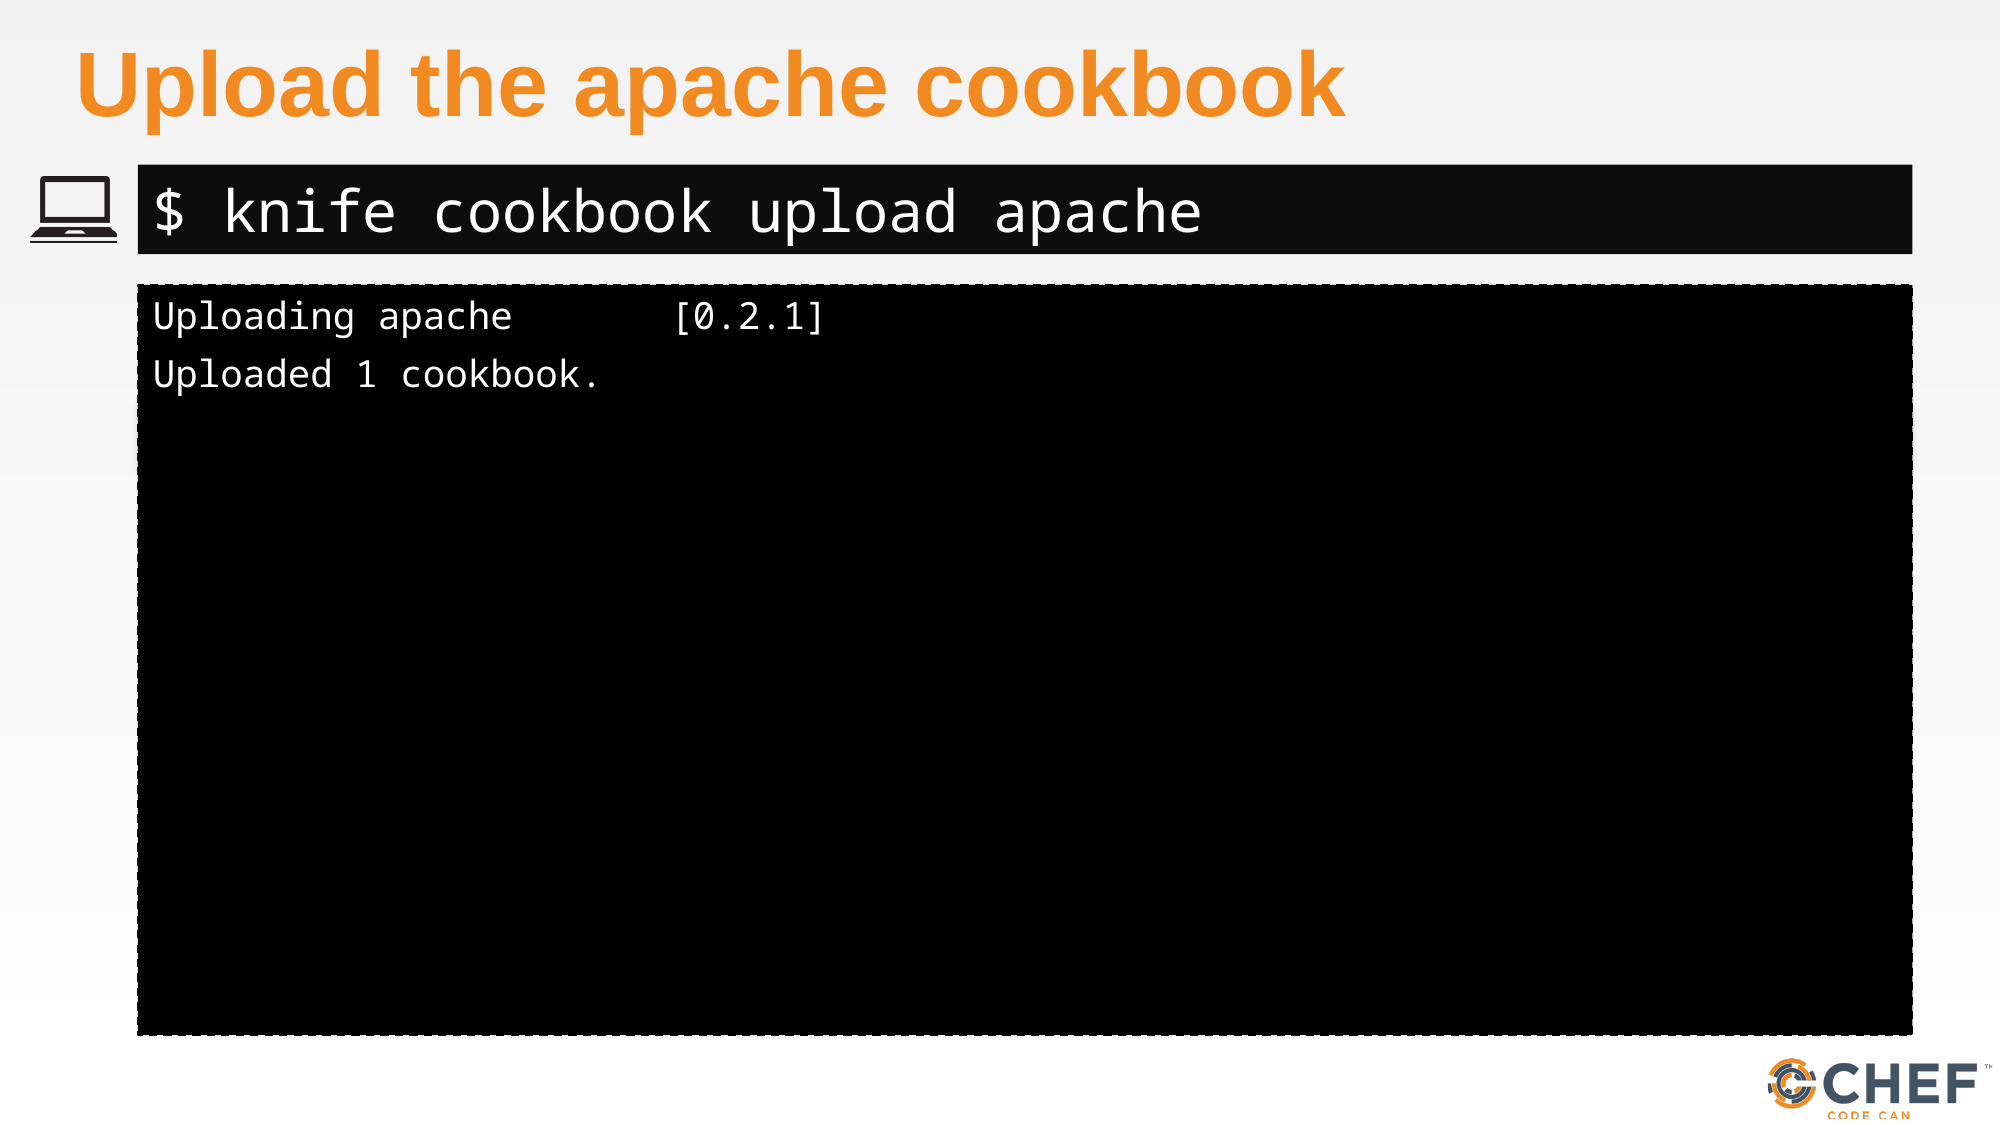

# Upload the apache cookbook
$ knife cookbook upload apache
Uploading apache       [0.2.1]
Uploaded 1 cookbook.